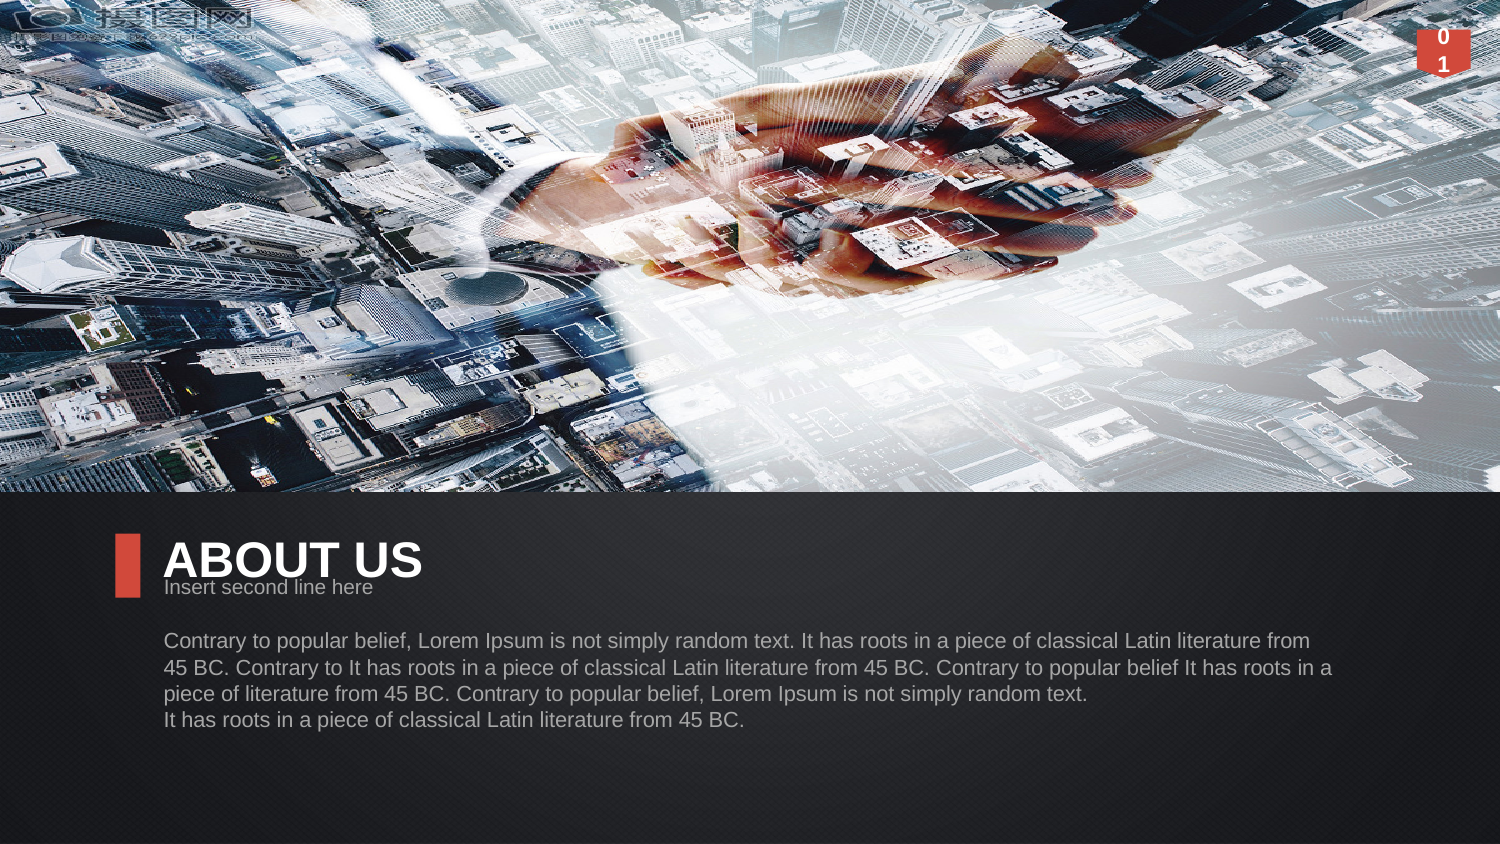

01
ABOUT US

Insert second line here
Contrary to popular belief, Lorem Ipsum is not simply random text. It has roots in a piece of classical Latin literature from 45 BC. Contrary to It has roots in a piece of classical Latin literature from 45 BC. Contrary to popular belief It has roots in a piece of literature from 45 BC. Contrary to popular belief, Lorem Ipsum is not simply random text.
It has roots in a piece of classical Latin literature from 45 BC.